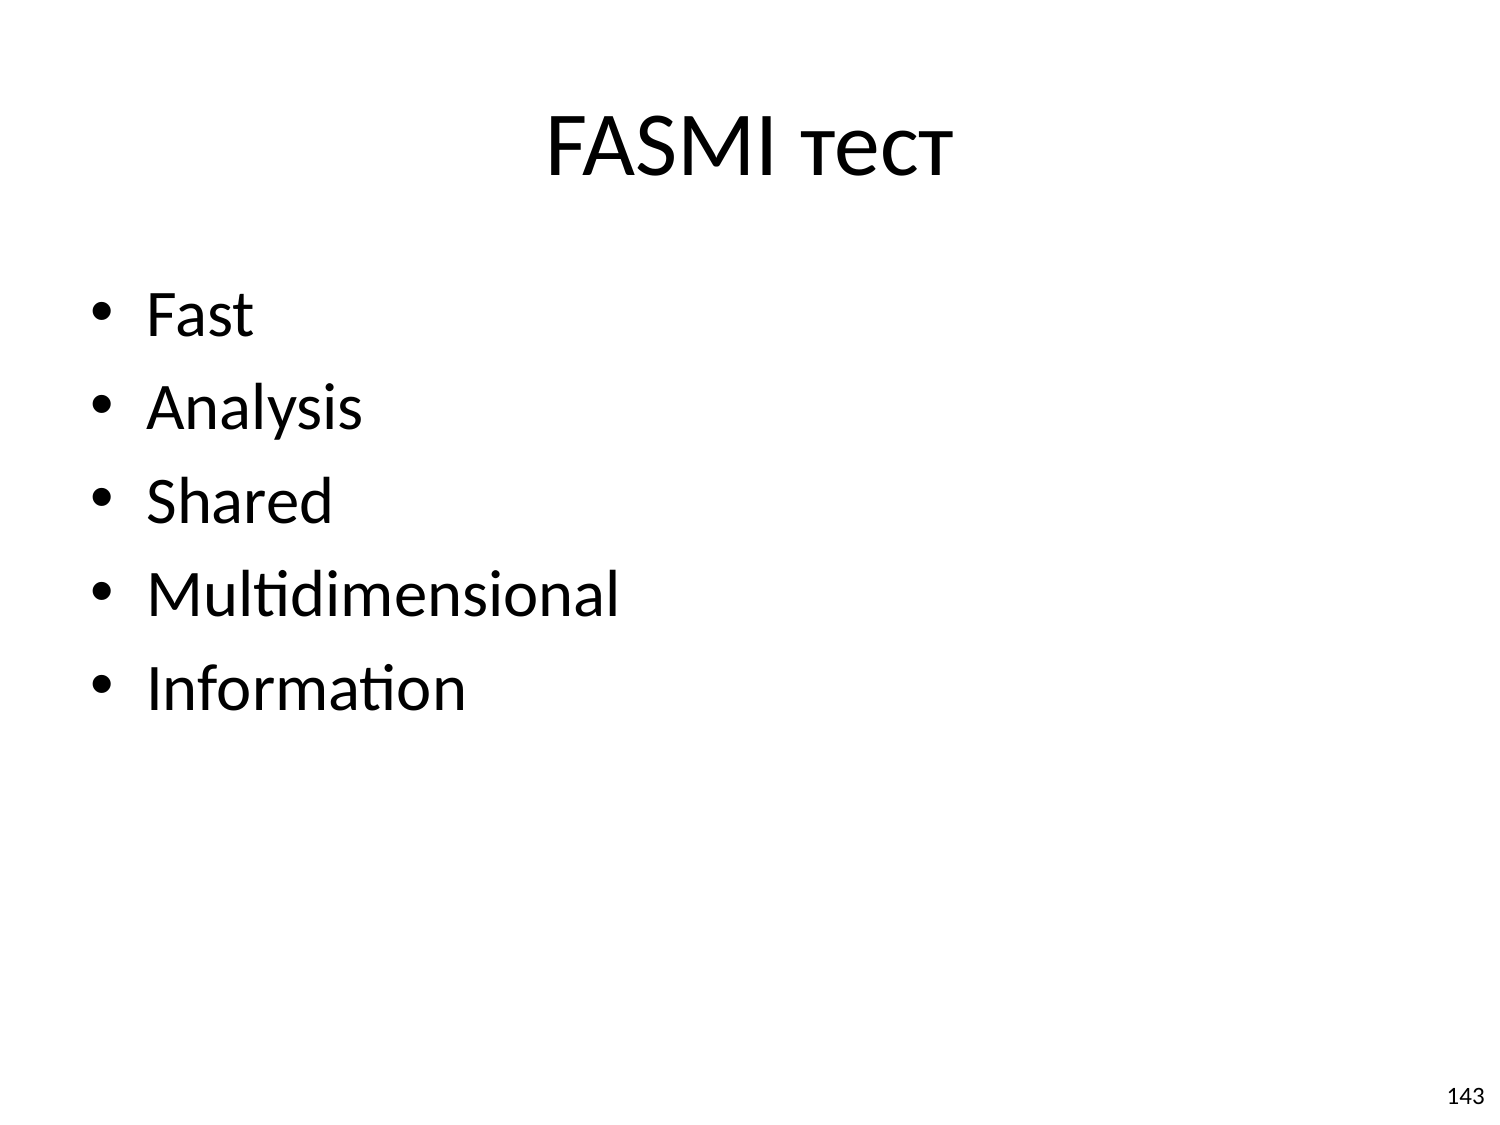

# FASMI тест
Fast
Analysis
Shared
Multidimensional
Information
143